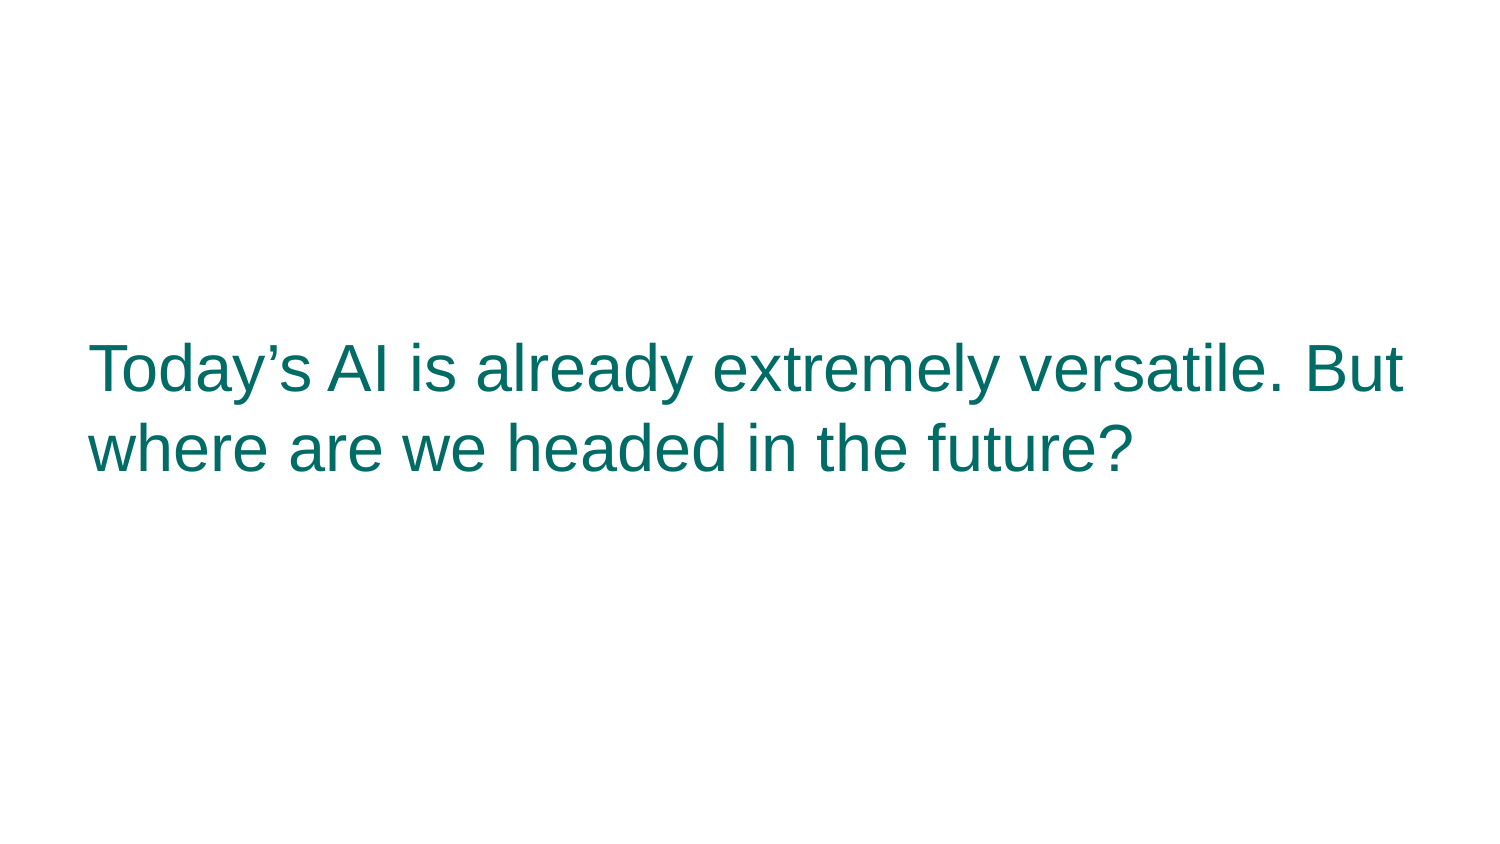

Today’s AI is already extremely versatile. But where are we headed in the future?